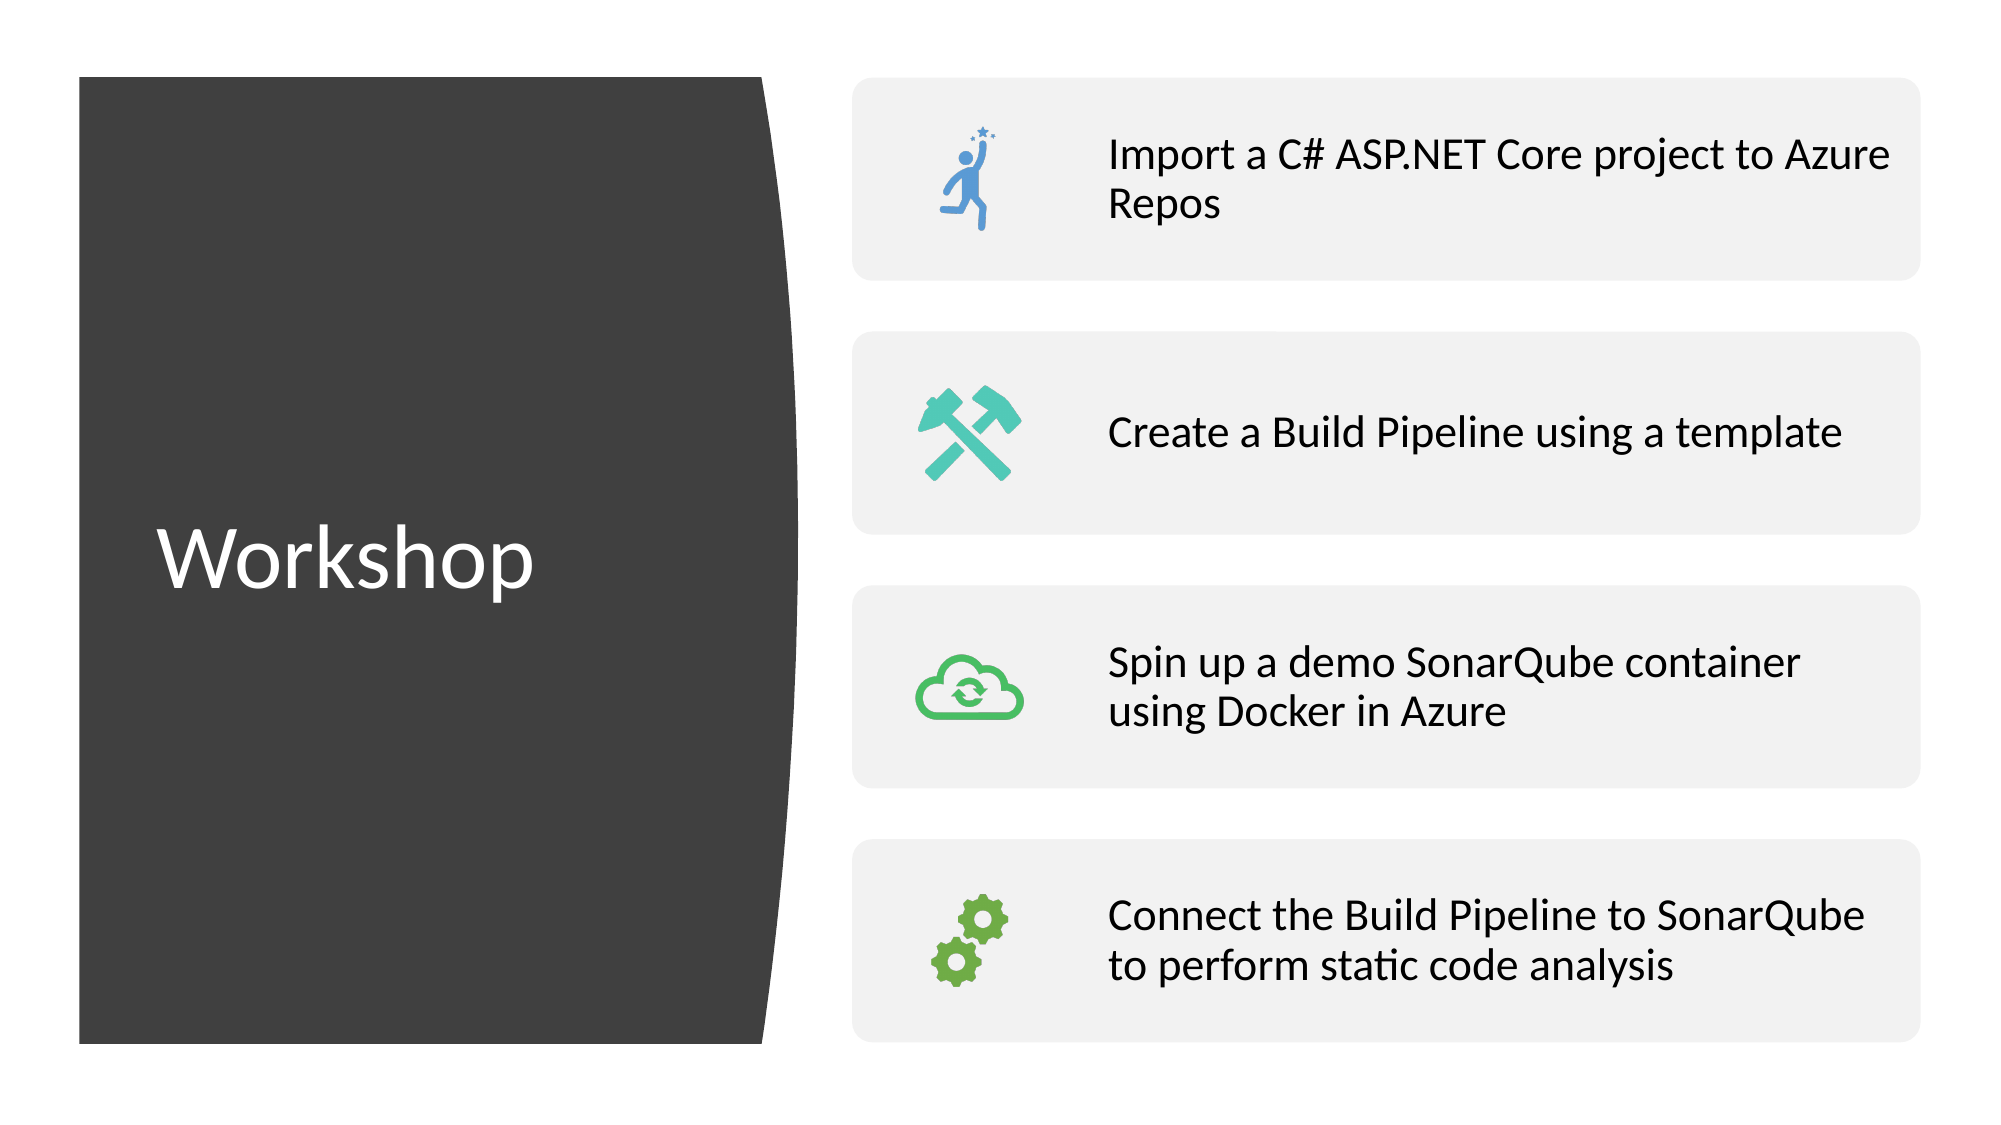

Import a C# ASP.NET Core project to Azure Repos
Create a Build Pipeline using a template
Spin up a demo SonarQube container using Docker in Azure
Connect the Build Pipeline to SonarQube to perform static code analysis

# Workshop